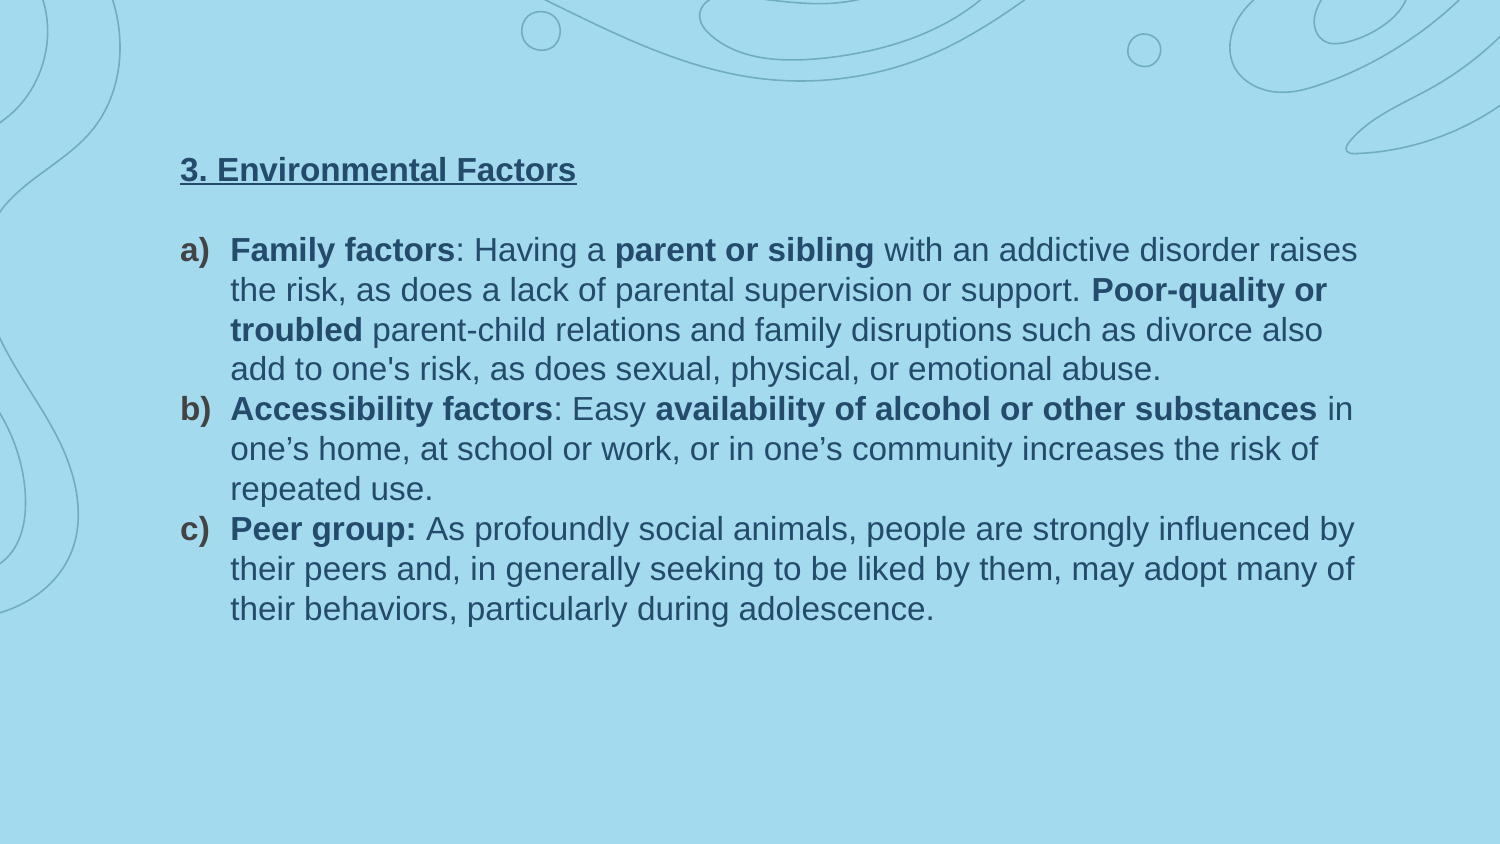

3. Environmental Factors

Family factors: Having a parent or sibling with an addictive disorder raises the risk, as does a lack of parental supervision or support. Poor-quality or troubled parent-child relations and family disruptions such as divorce also add to one's risk, as does sexual, physical, or emotional abuse.
Accessibility factors: Easy availability of alcohol or other substances in one’s home, at school or work, or in one’s community increases the risk of repeated use.
Peer group: As profoundly social animals, people are strongly influenced by their peers and, in generally seeking to be liked by them, may adopt many of their behaviors, particularly during adolescence.